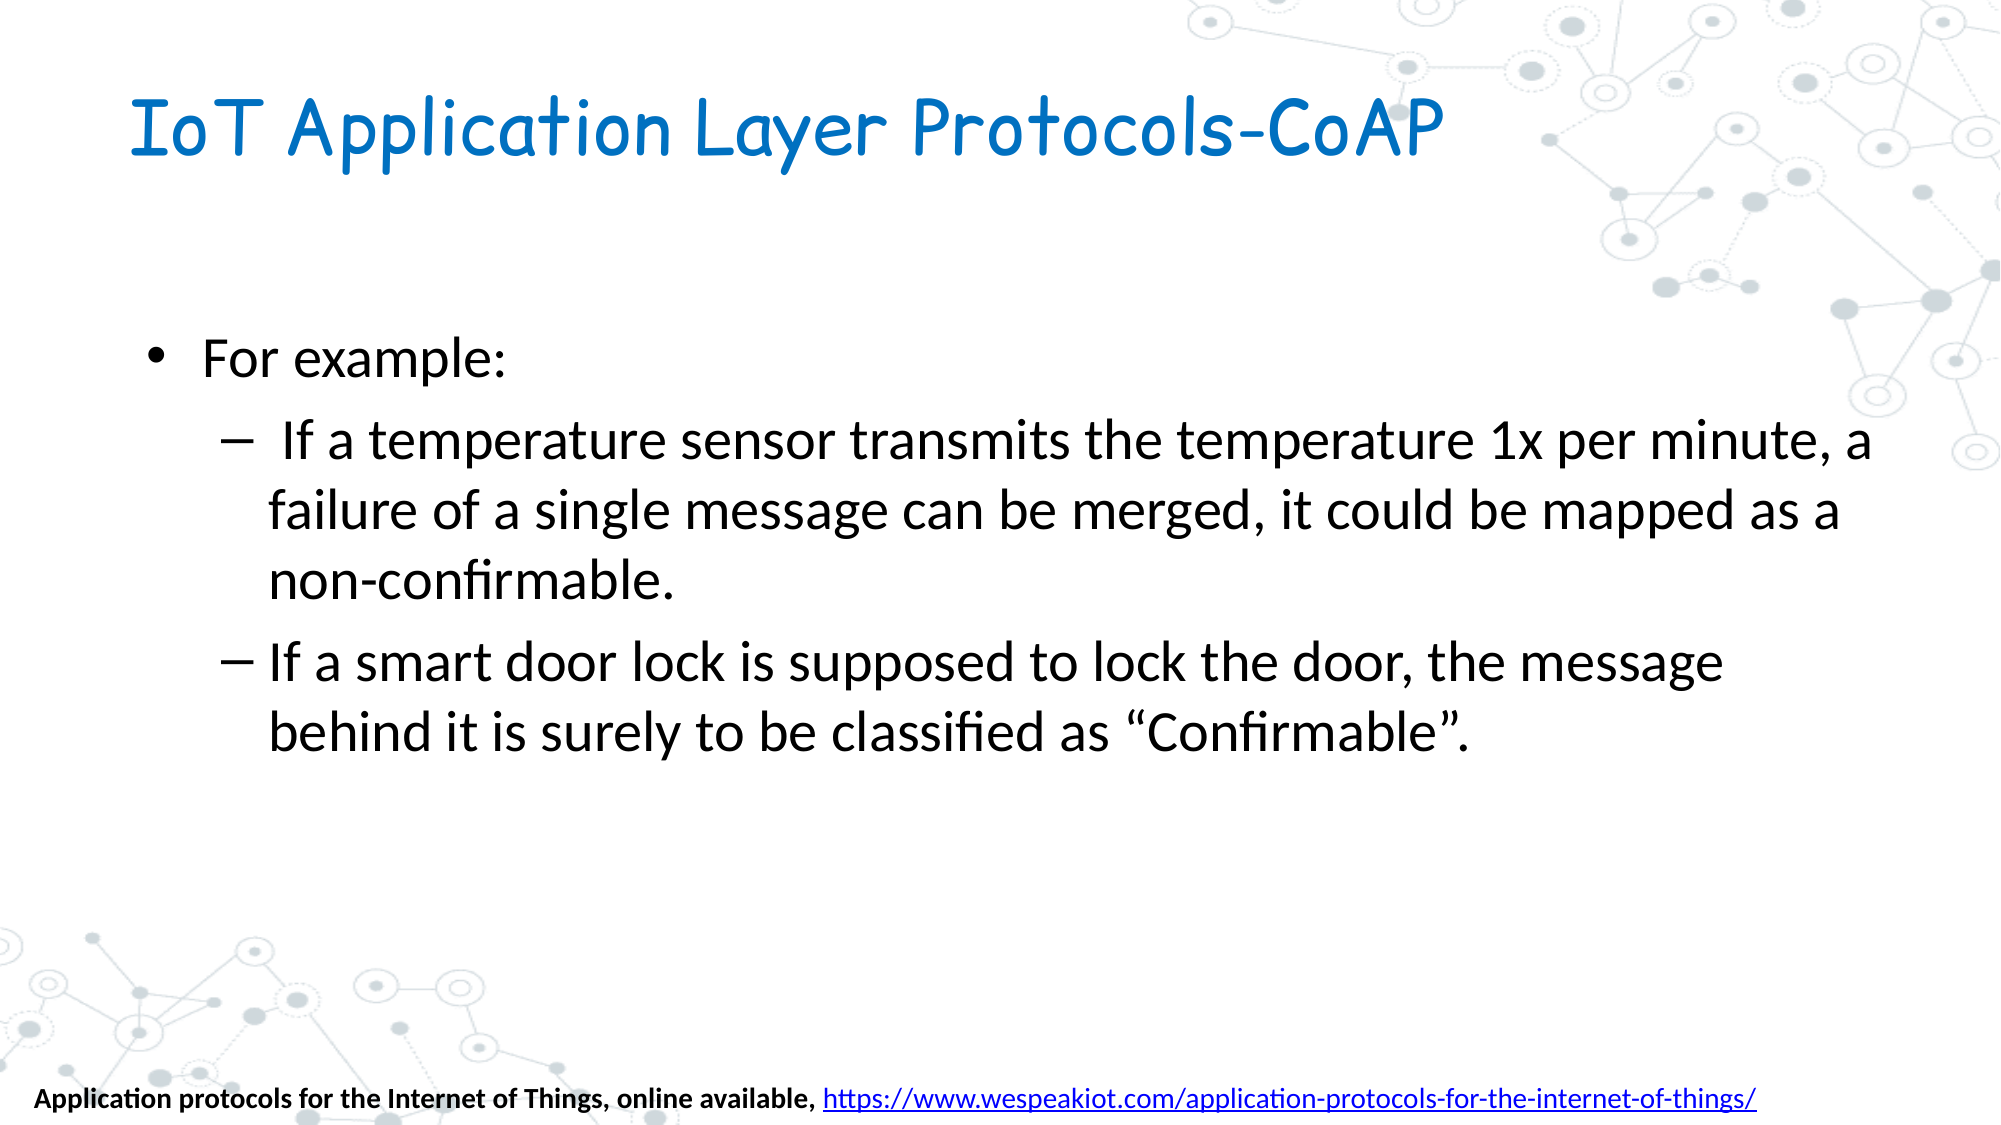

# IoT Application Layer Protocols-CoAP
For example:
 If a temperature sensor transmits the temperature 1x per minute, a failure of a single message can be merged, it could be mapped as a non-confirmable.
If a smart door lock is supposed to lock the door, the message behind it is surely to be classified as “Confirmable”.
Application protocols for the Internet of Things, online available, https://www.wespeakiot.com/application-protocols-for-the-internet-of-things/